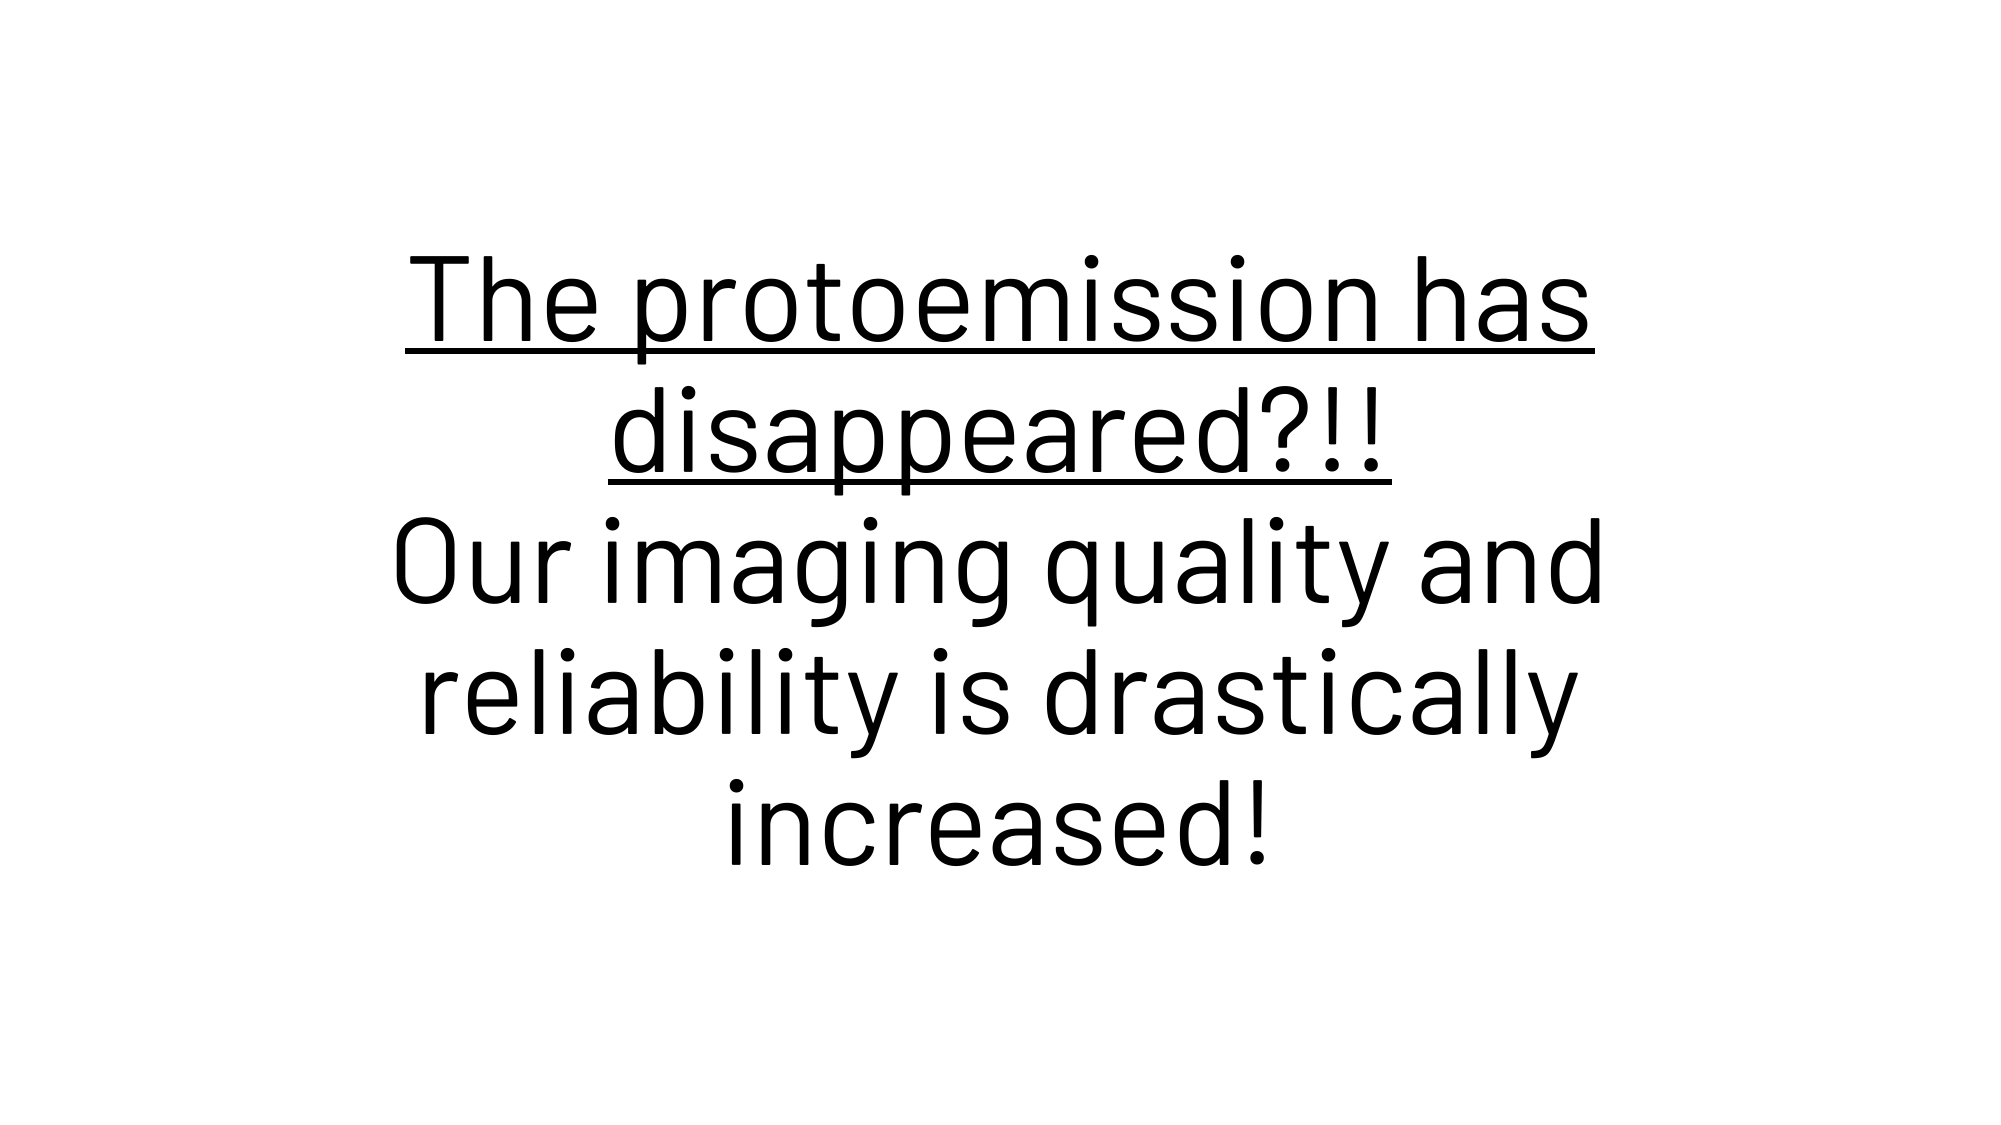

# The protoemission has disappeared?!! Our imaging quality and reliability is drastically increased!